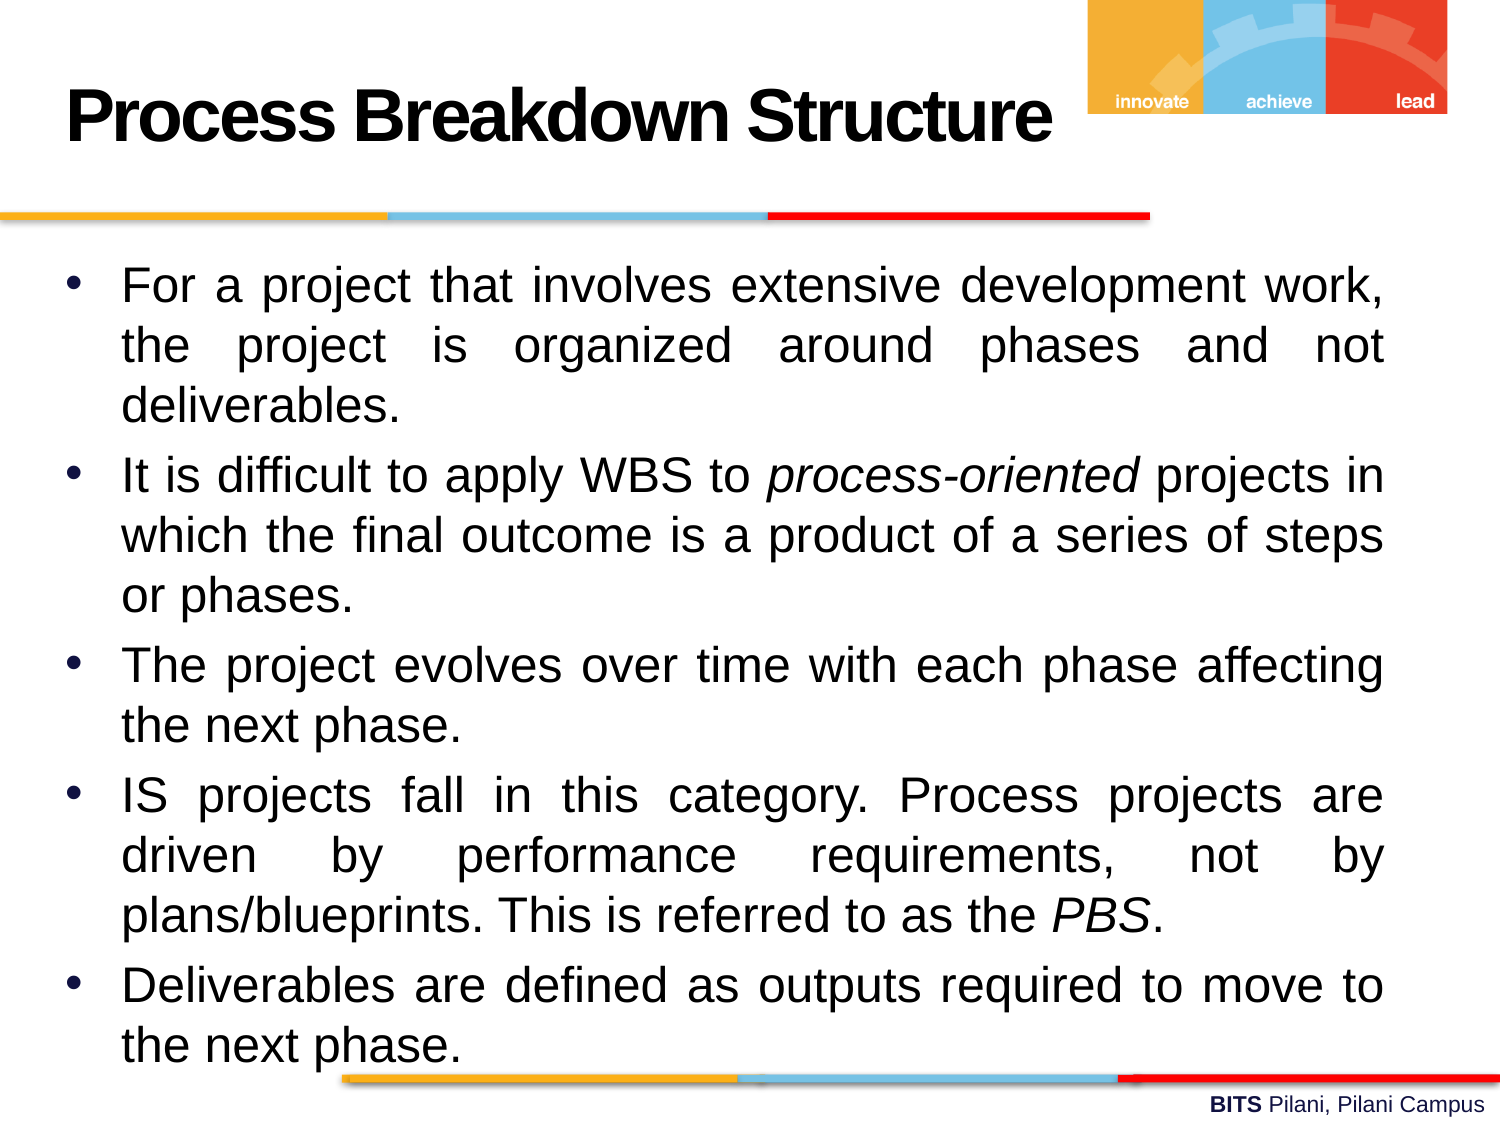

Process Breakdown Structure
For a project that involves extensive development work, the project is organized around phases and not deliverables.
It is difficult to apply WBS to process-oriented projects in which the final outcome is a product of a series of steps or phases.
The project evolves over time with each phase affecting the next phase.
IS projects fall in this category. Process projects are driven by performance requirements, not by plans/blueprints. This is referred to as the PBS.
Deliverables are defined as outputs required to move to the next phase.